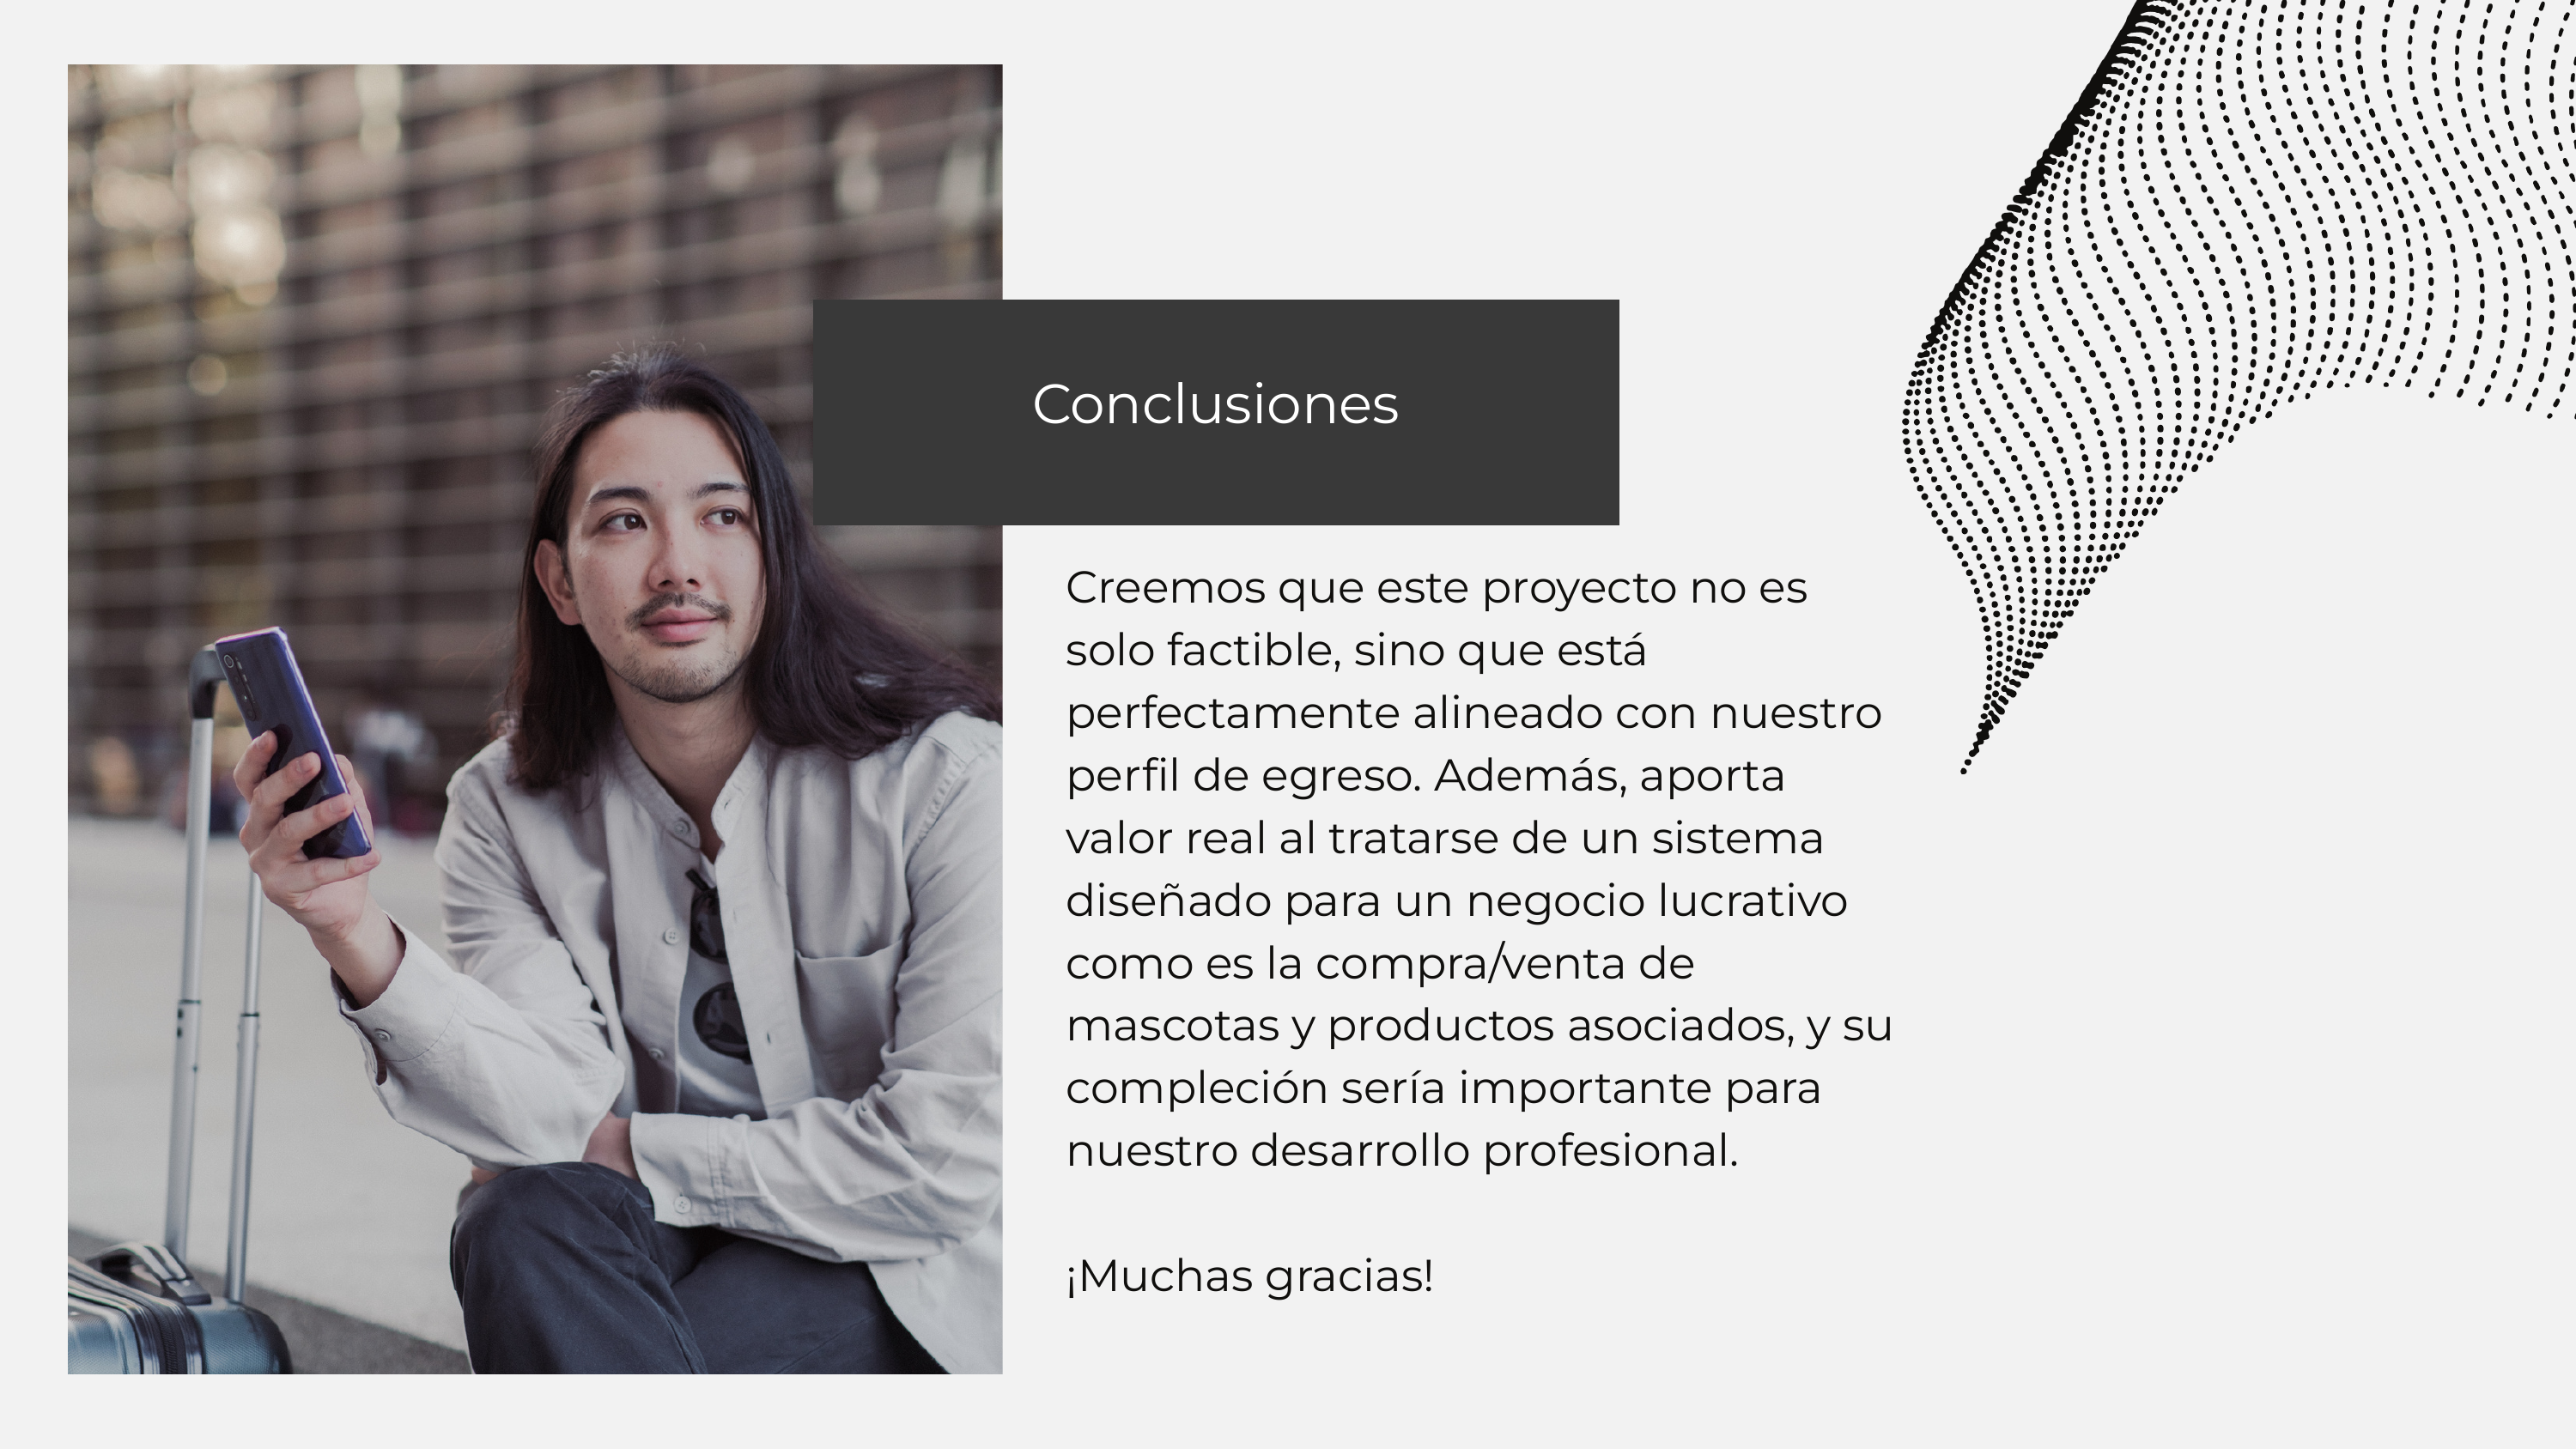

Conclusiones
Creemos que este proyecto no es solo factible, sino que está perfectamente alineado con nuestro perfil de egreso. Además, aporta valor real al tratarse de un sistema diseñado para un negocio lucrativo como es la compra/venta de mascotas y productos asociados, y su compleción sería importante para nuestro desarrollo profesional.

¡Muchas gracias!